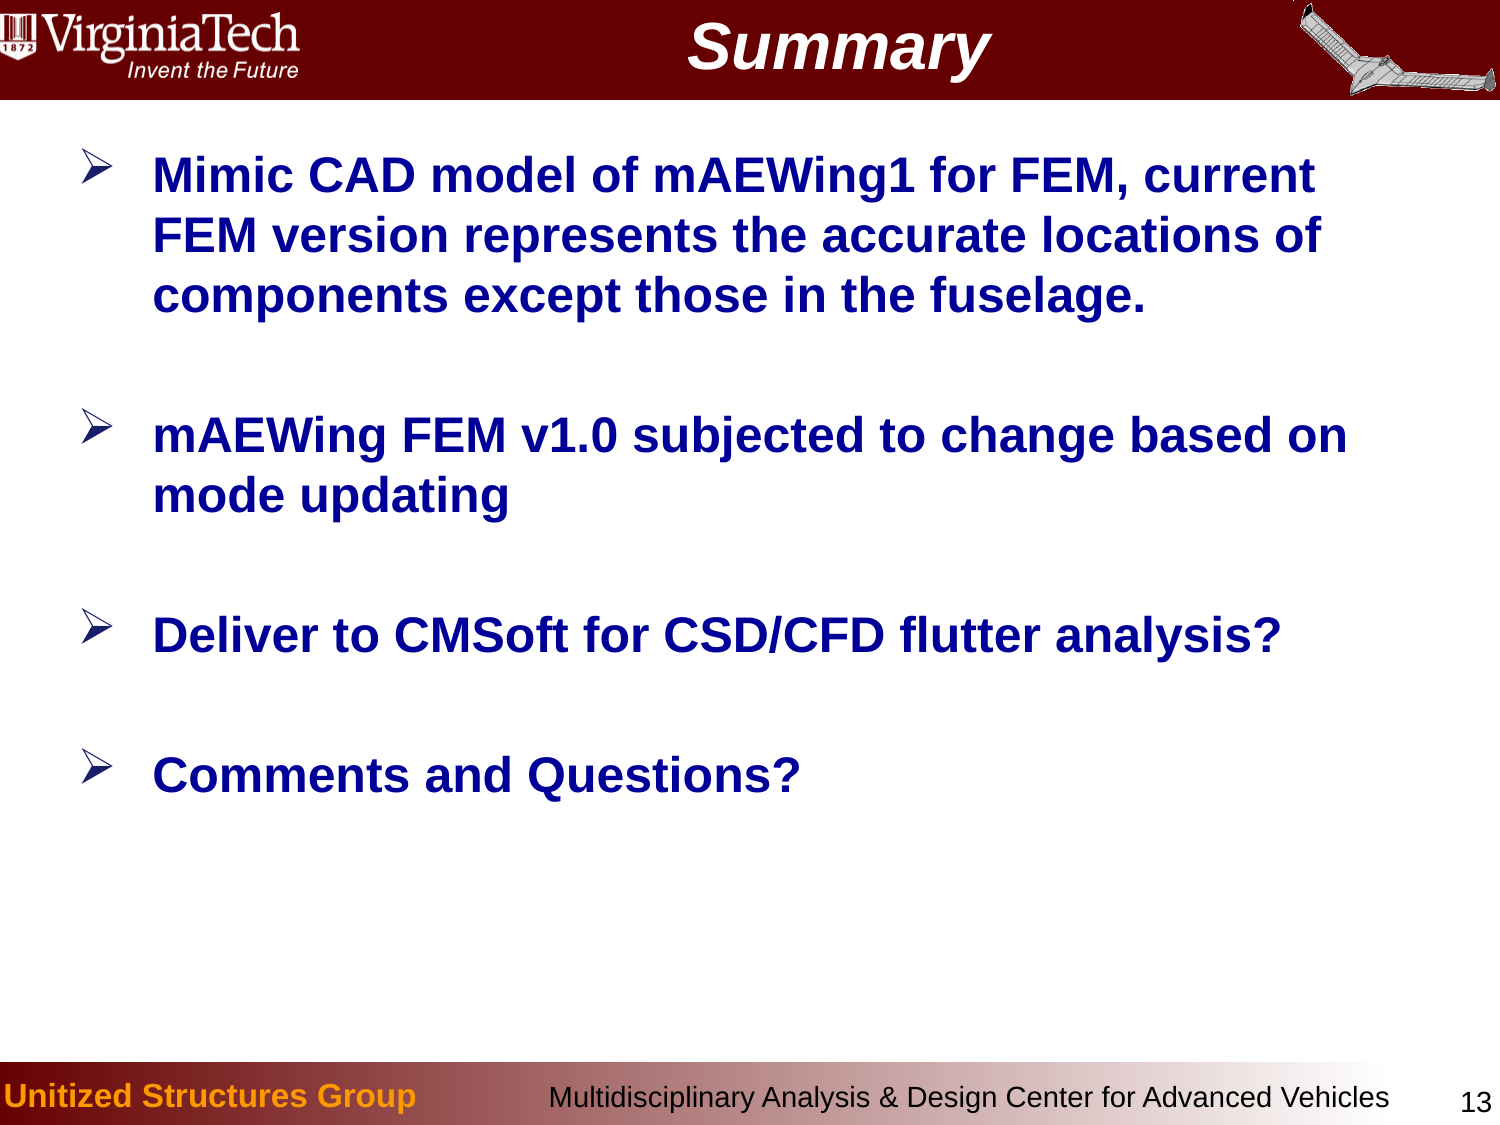

# Summary
Mimic CAD model of mAEWing1 for FEM, current FEM version represents the accurate locations of components except those in the fuselage.

mAEWing FEM v1.0 subjected to change based on mode updating

Deliver to CMSoft for CSD/CFD flutter analysis?

Comments and Questions?